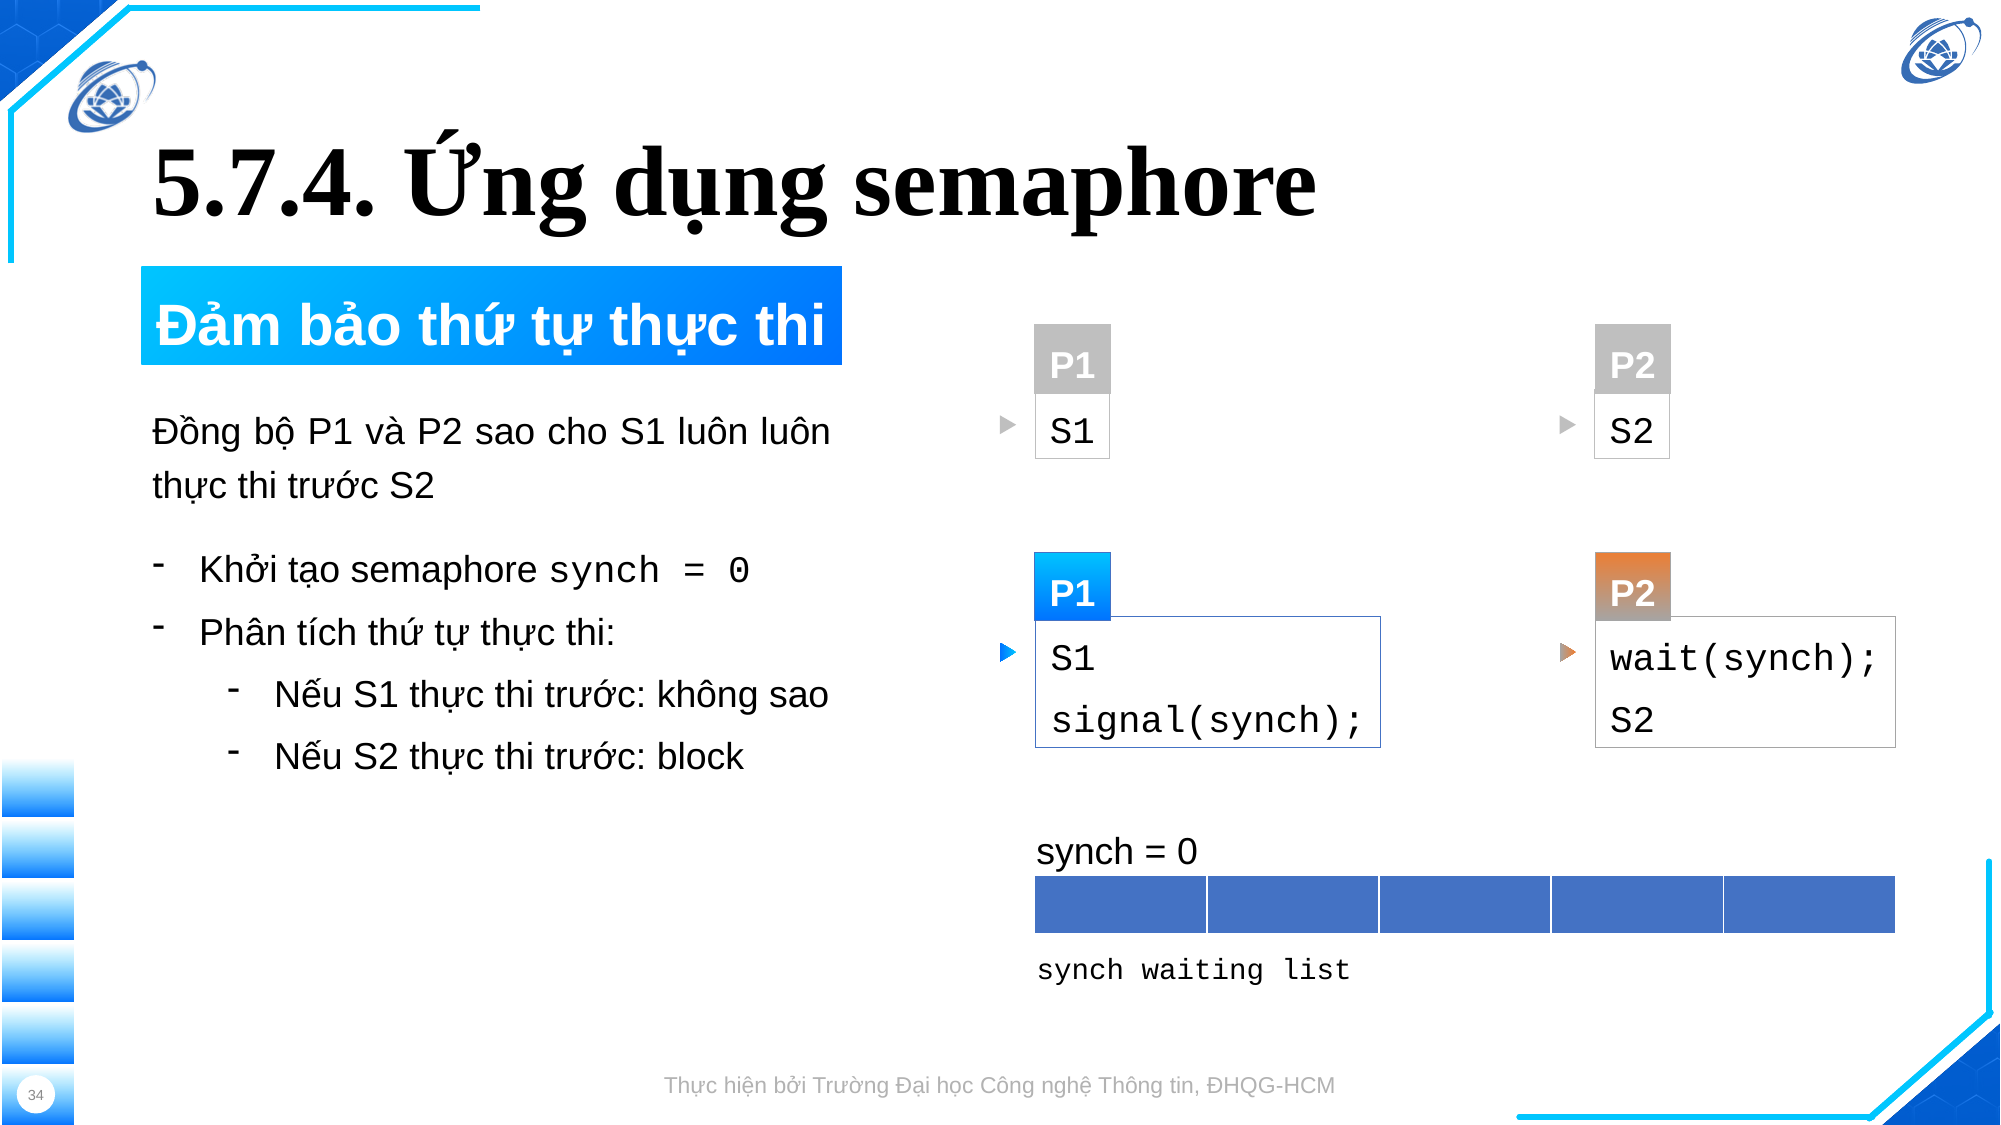

# 5.7.4. Ứng dụng semaphore
Đảm bảo thứ tự thực thi
P1
P2
S1
S2
Đồng bộ P1 và P2 sao cho S1 luôn luôn thực thi trước S2

Khởi tạo semaphore synch = 0
Phân tích thứ tự thực thi:
Nếu S1 thực thi trước: không sao
Nếu S2 thực thi trước: block
P1
P2
S1
signal(synch);
wait(synch);
S2

synch = 0
|  |  |  |  |  |
| --- | --- | --- | --- | --- |
synch waiting list
Thực hiện bởi Trường Đại học Công nghệ Thông tin, ĐHQG-HCM
34